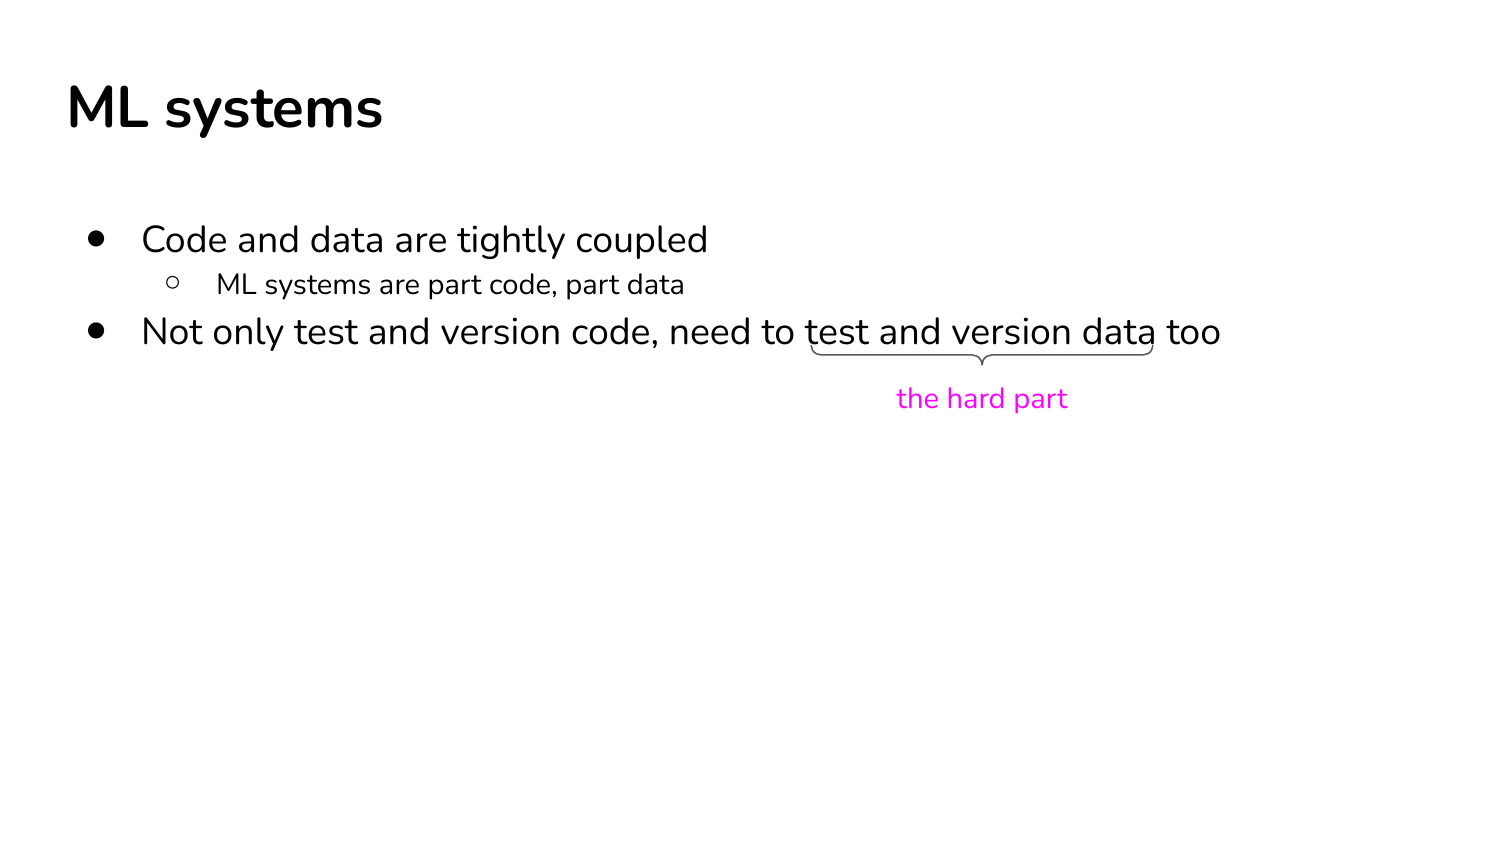

# ML systems

Code and data are tightly coupled
ML systems are part code, part data
Not only test and version code, need to test and version data too
the hard part